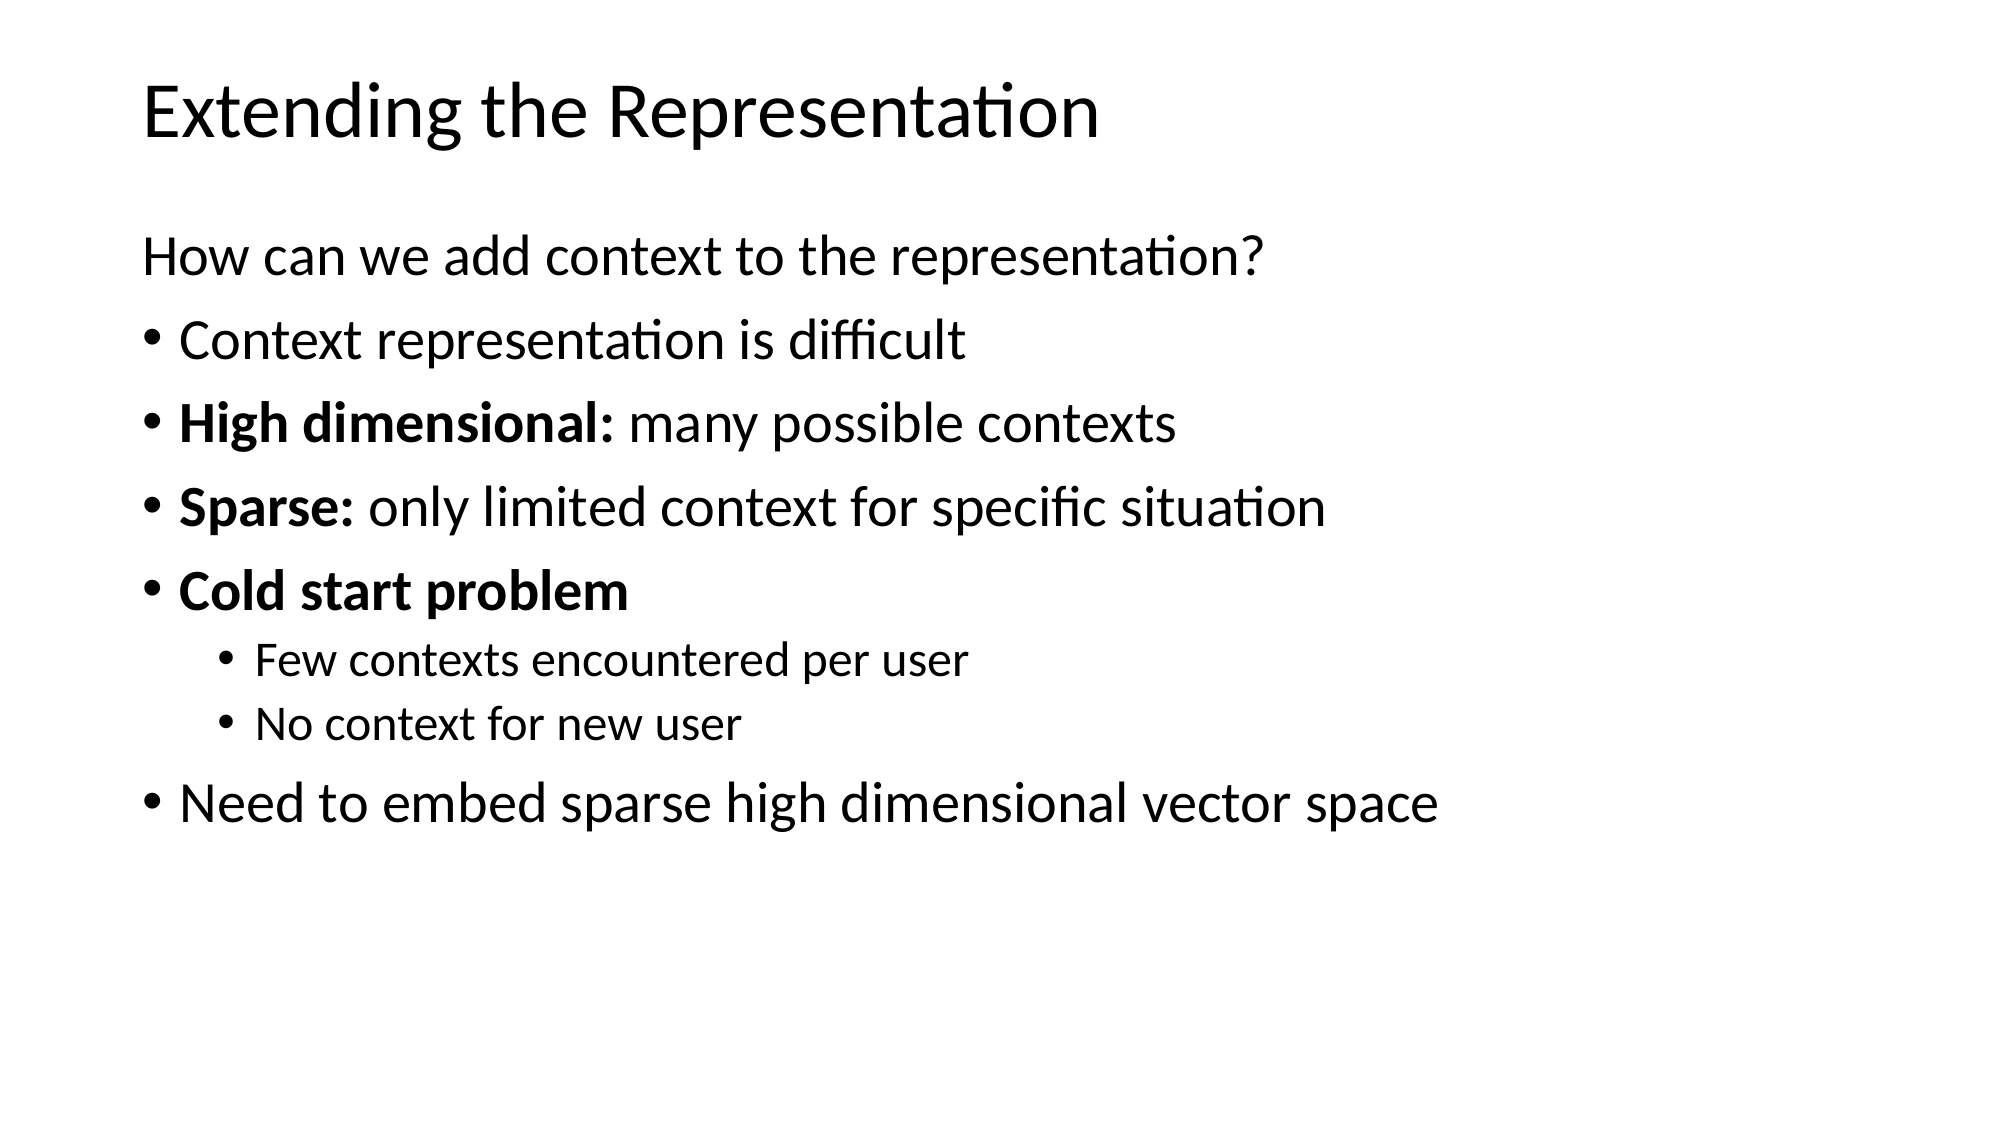

# Extending the Representation
How can we add context to the representation?
Context representation is difficult
High dimensional: many possible contexts
Sparse: only limited context for specific situation
Cold start problem
Few contexts encountered per user
No context for new user
Need to embed sparse high dimensional vector space